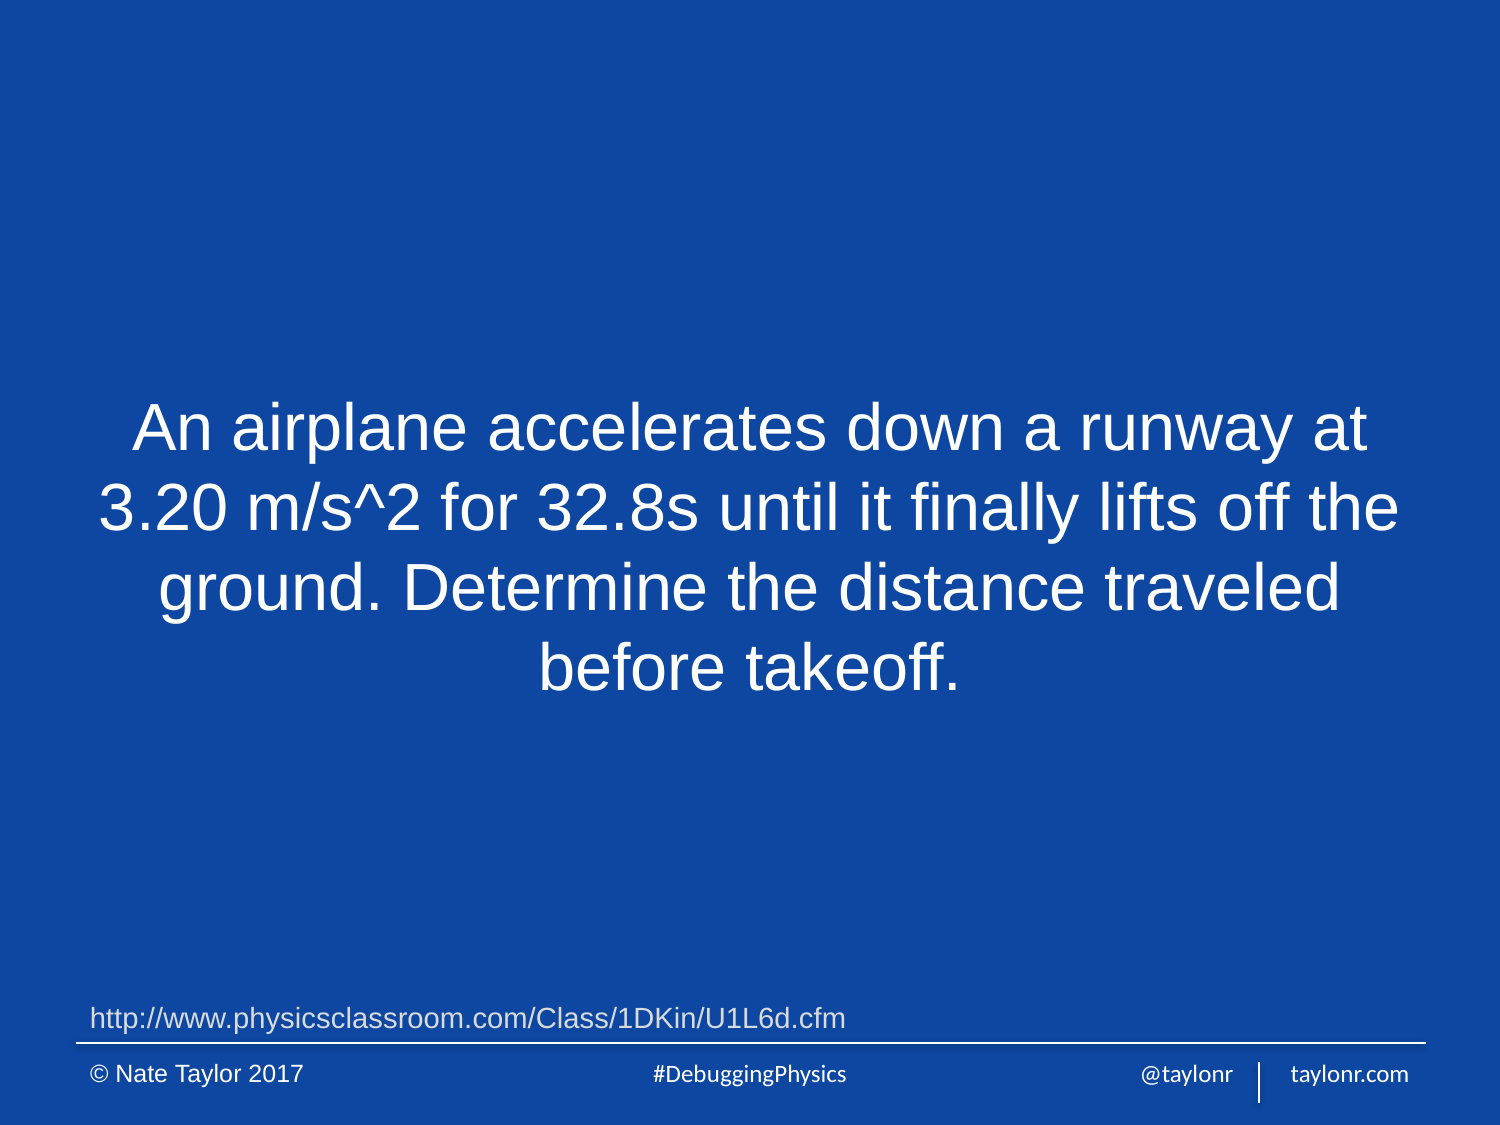

# An airplane accelerates down a runway at 3.20 m/s^2 for 32.8s until it finally lifts off the ground. Determine the distance traveled before takeoff.
http://www.physicsclassroom.com/Class/1DKin/U1L6d.cfm
© Nate Taylor 2017
#DebuggingPhysics
@taylonr          taylonr.com